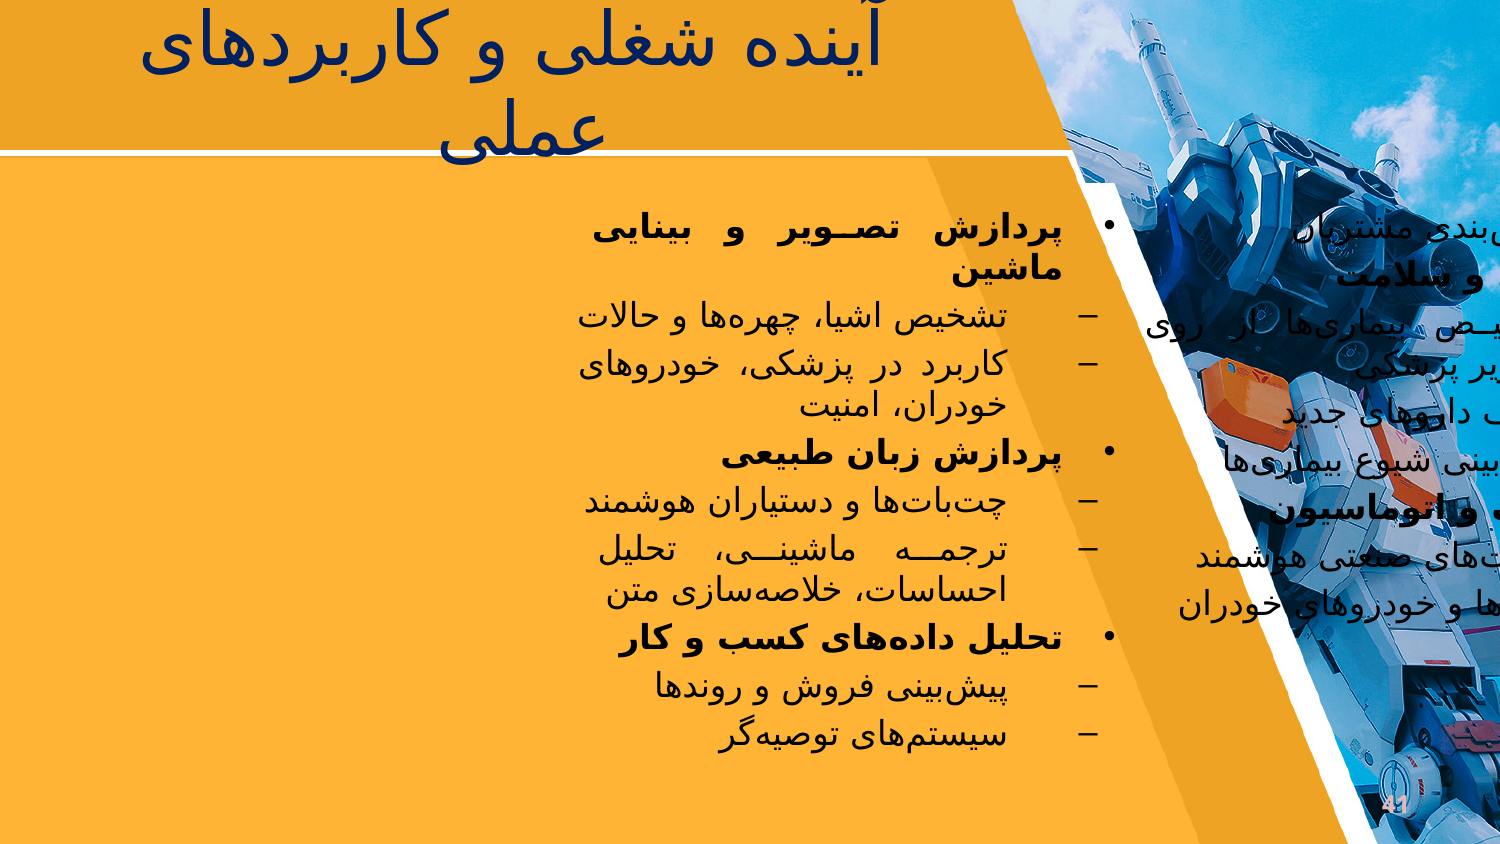

# آینده شغلی و کاربردهای عملی
پردازش تصویر و بینایی ماشین
تشخیص اشیا، چهره‌ها و حالات
کاربرد در پزشکی، خودروهای خودران، امنیت
پردازش زبان طبیعی
چت‌بات‌ها و دستیاران هوشمند
ترجمه ماشینی، تحلیل احساسات، خلاصه‌سازی متن
تحلیل داده‌های کسب و کار
پیش‌بینی فروش و روندها
سیستم‌های توصیه‌گر
بخش‌بندی مشتریان
پزشکی و سلامت
تشخیص بیماری‌ها از روی تصاویر پزشکی
کشف داروهای جدید
پیش‌بینی شیوع بیماری‌ها
روباتیک و اتوماسیون
روبات‌های صنعتی هوشمند
پهپادها و خودروهای خودران

41